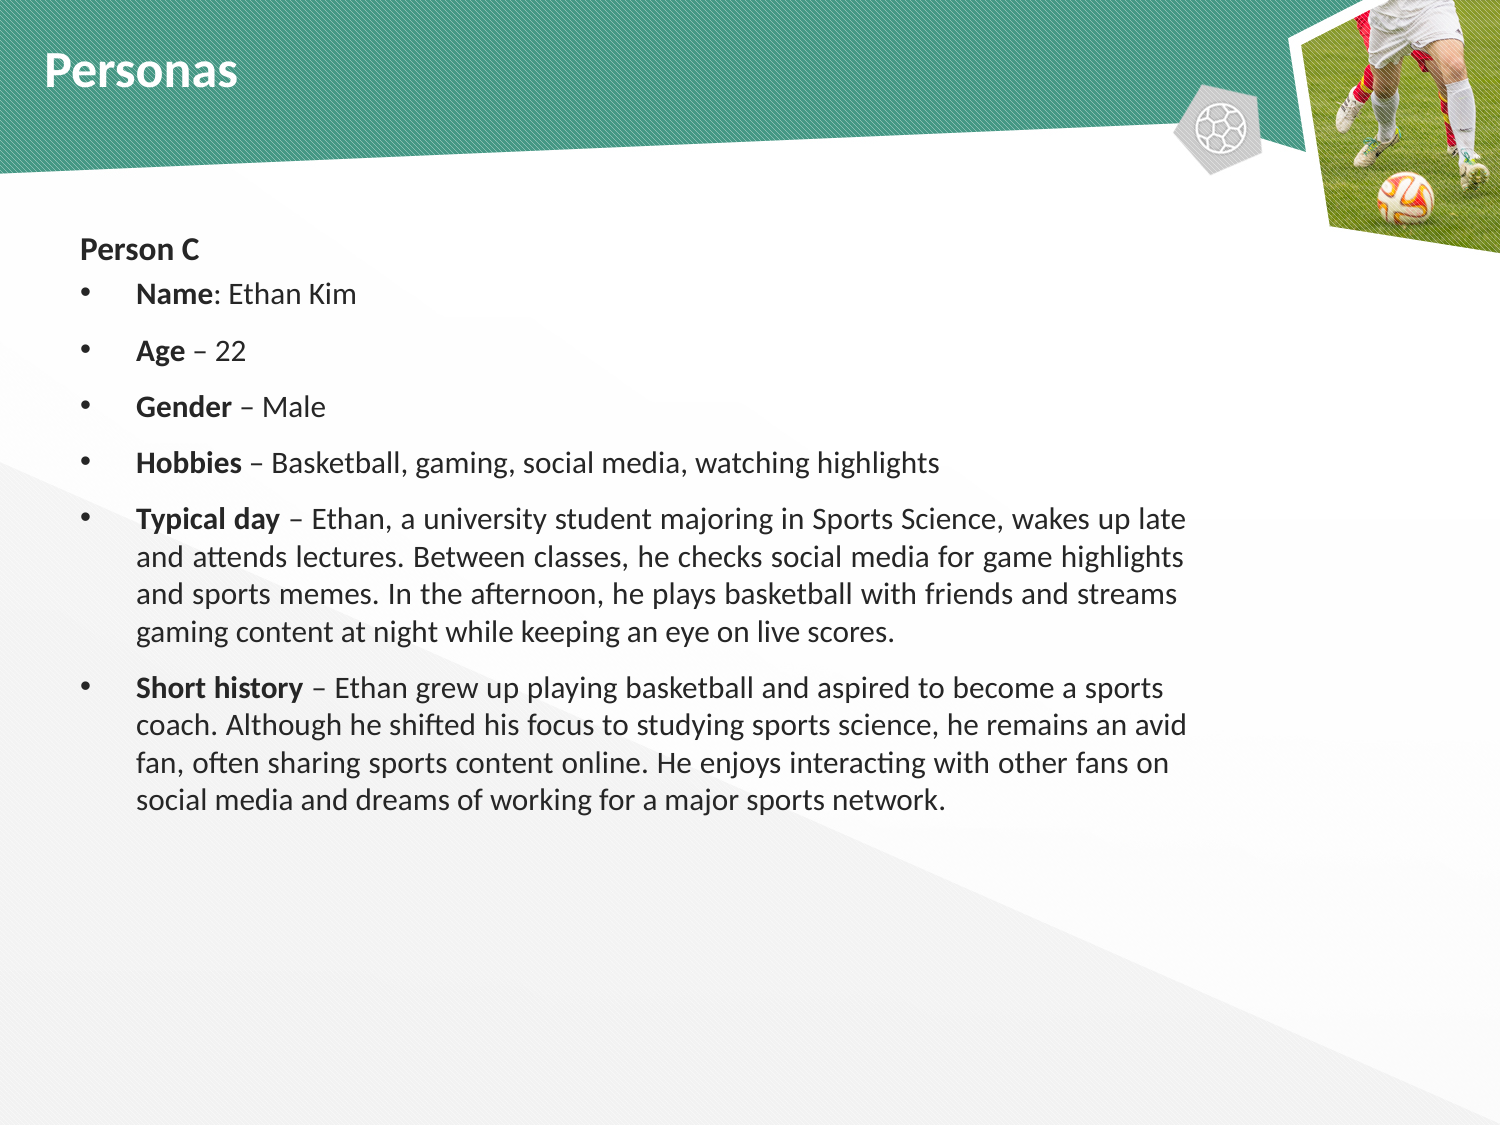

# Personas
Person C
Name: Ethan Kim
Age – 22
Gender – Male
Hobbies – Basketball, gaming, social media, watching highlights
Typical day – Ethan, a university student majoring in Sports Science, wakes up late     and attends lectures. Between classes, he checks social media for game highlights     and sports memes. In the afternoon, he plays basketball with friends and streams      gaming content at night while keeping an eye on live scores.
Short history – Ethan grew up playing basketball and aspired to become a sports        coach. Although he shifted his focus to studying sports science, he remains an avid     fan, often sharing sports content online. He enjoys interacting with other fans on       social media and dreams of working for a major sports network.